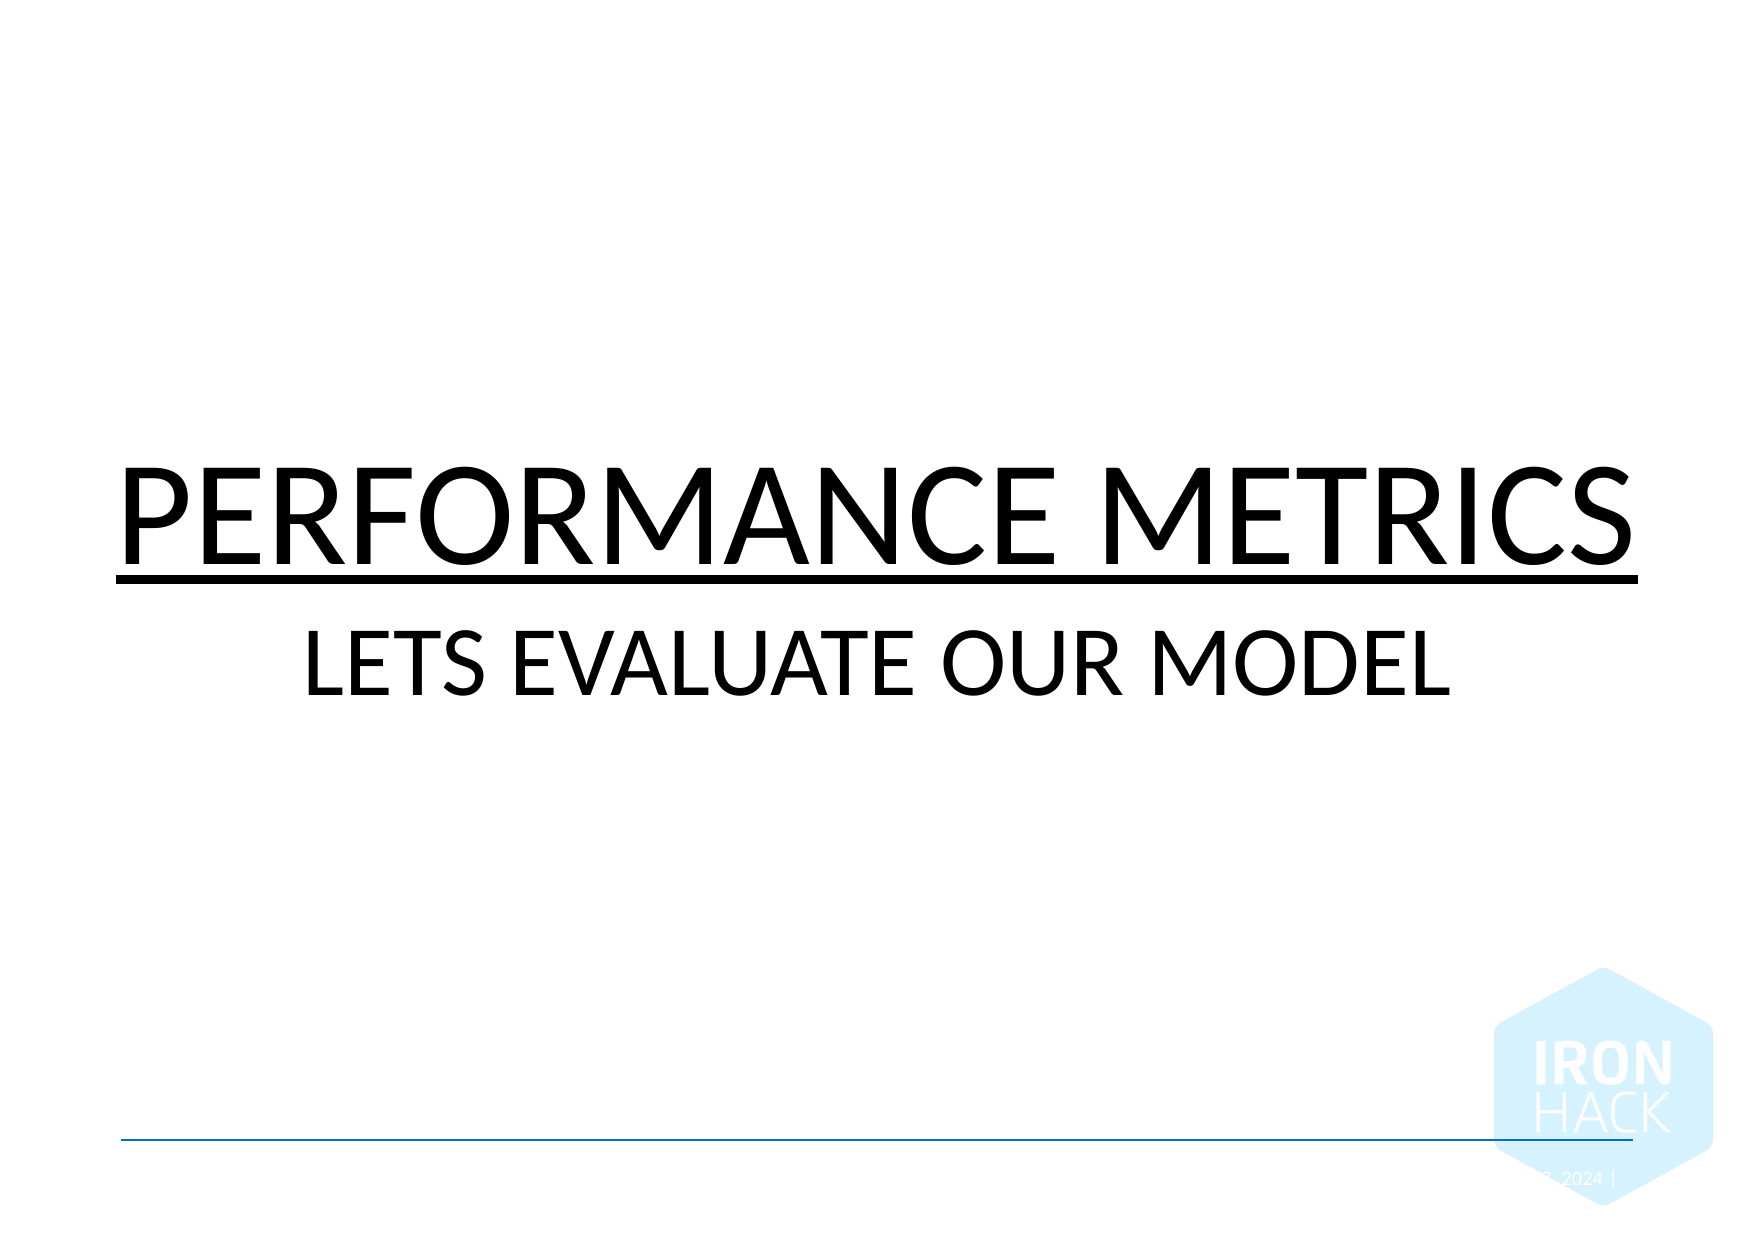

Performance Metrics
Lets evaluate our model
May 22, 2024 |
61